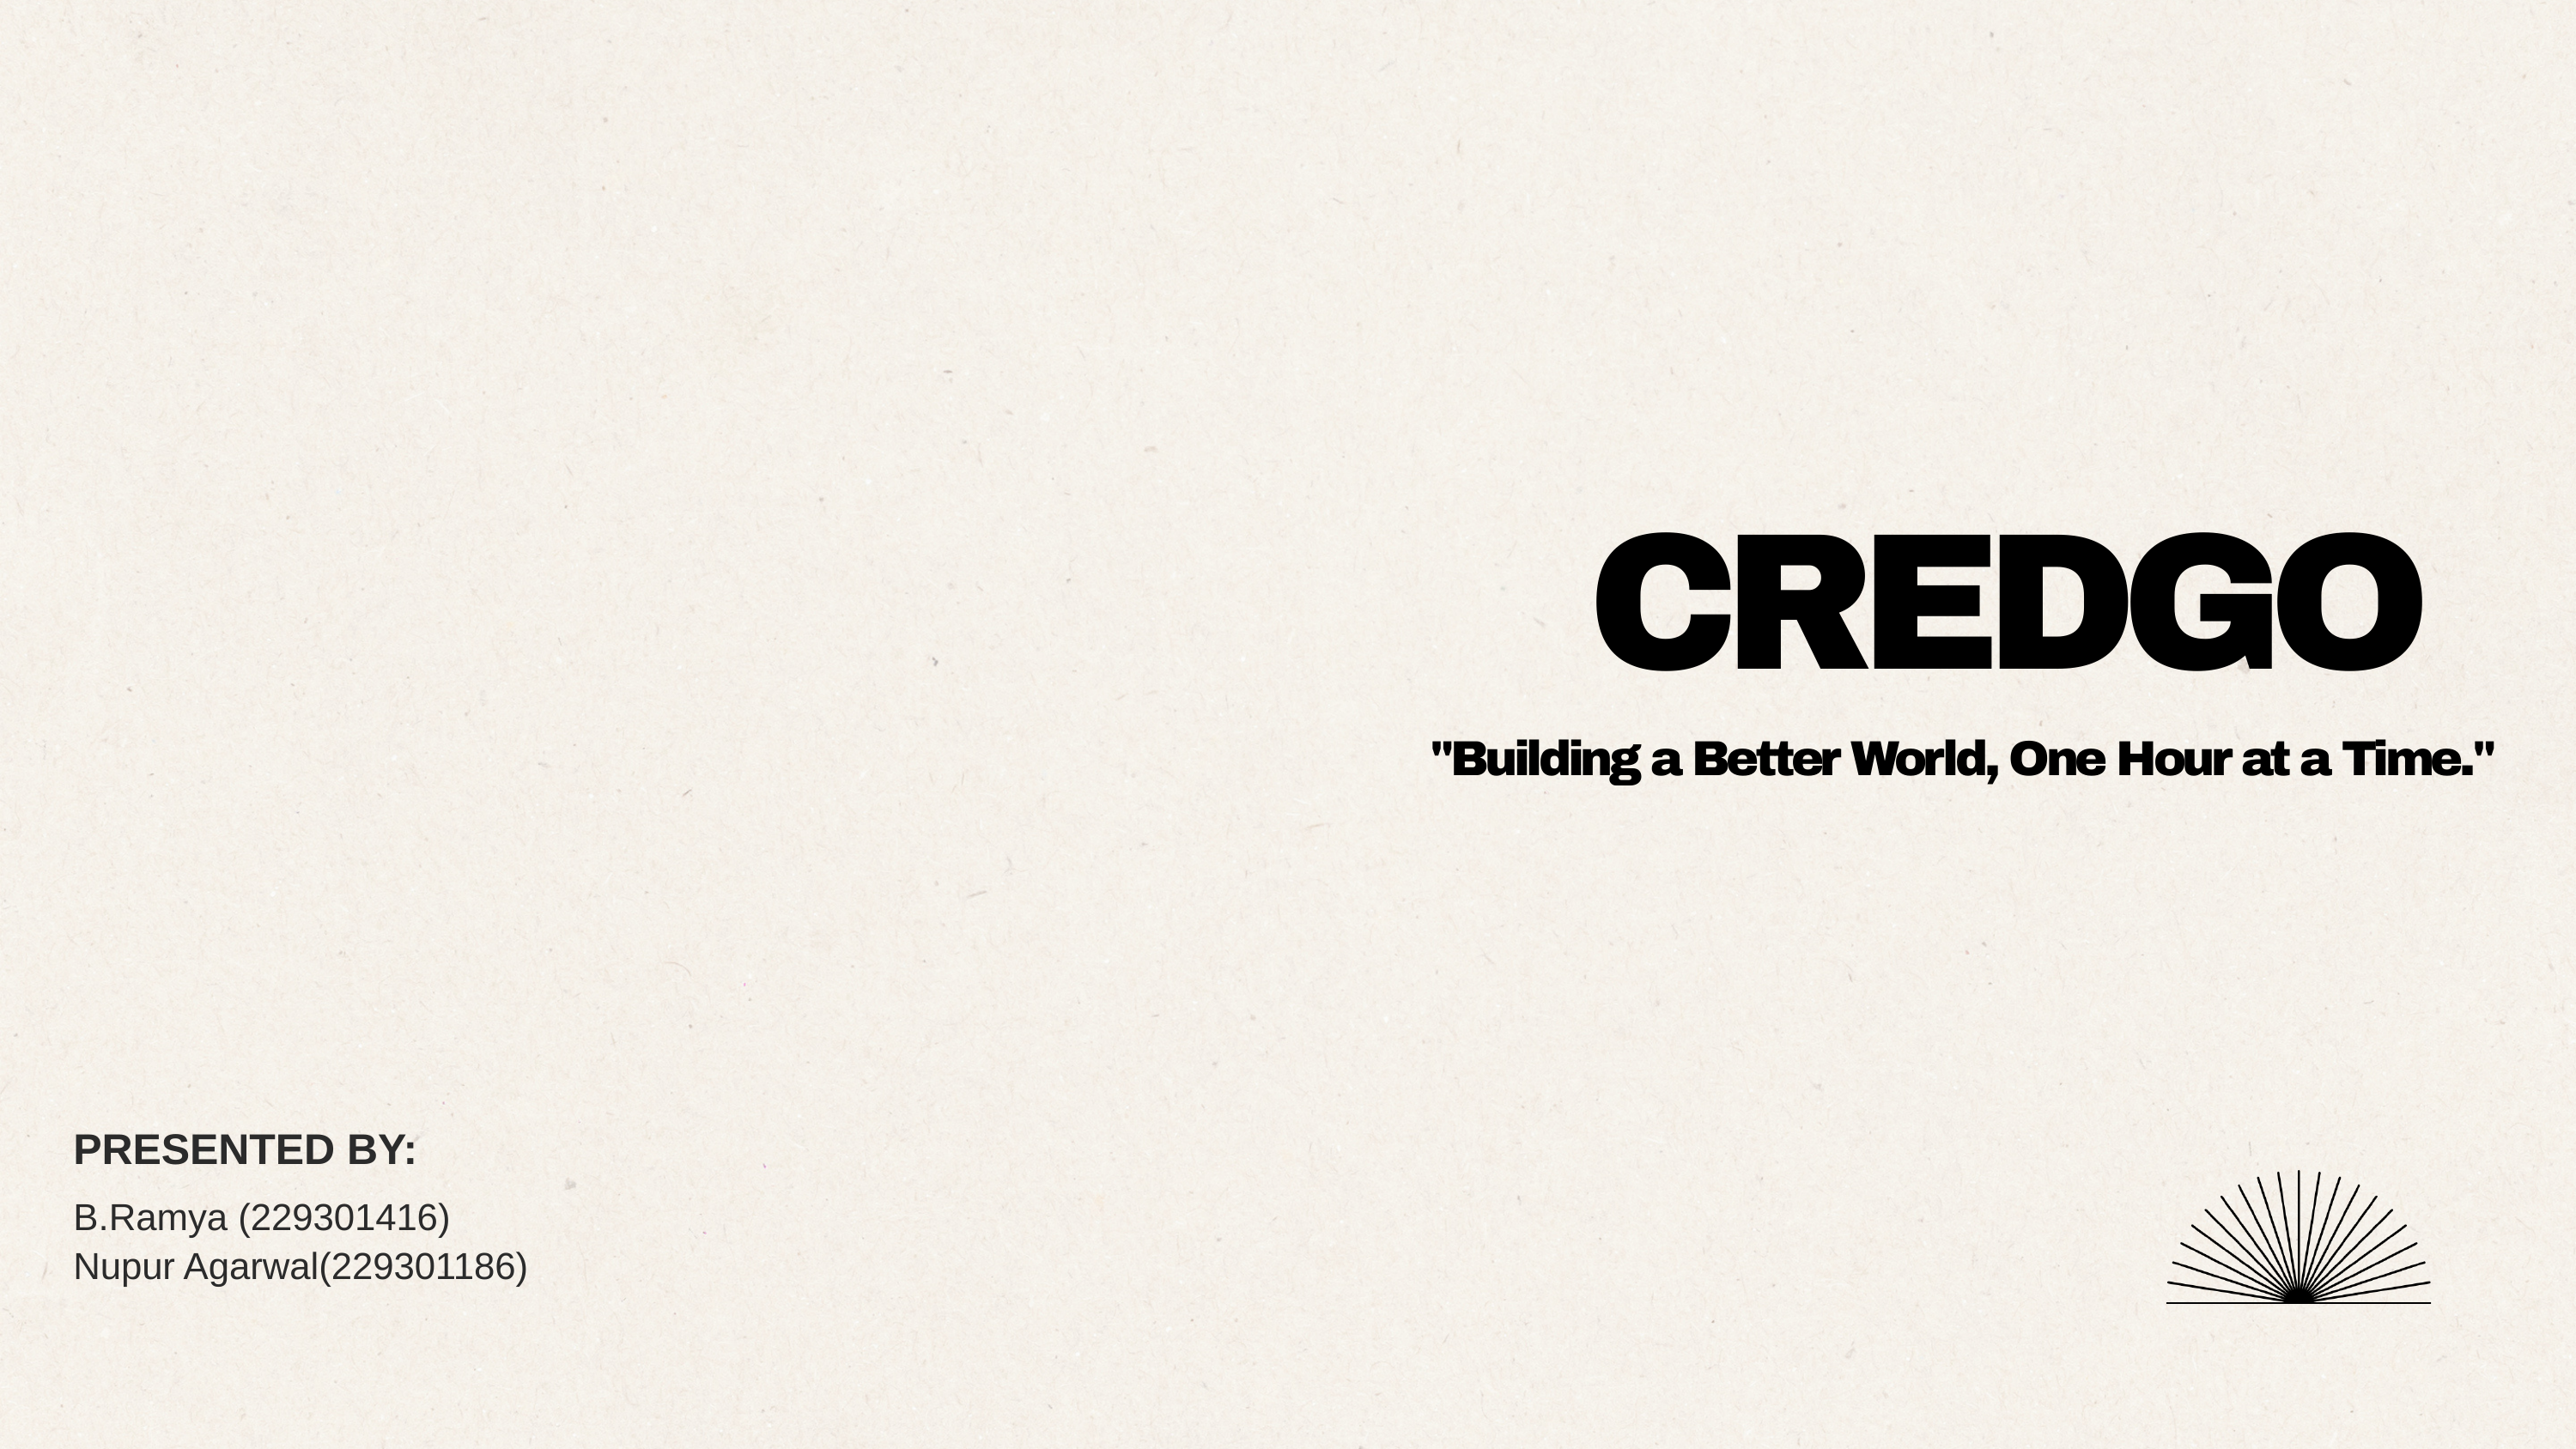

CREDGO
"Building a Better World, One Hour at a Time."
PRESENTED BY:

B.Ramya (229301416)
Nupur Agarwal(229301186)